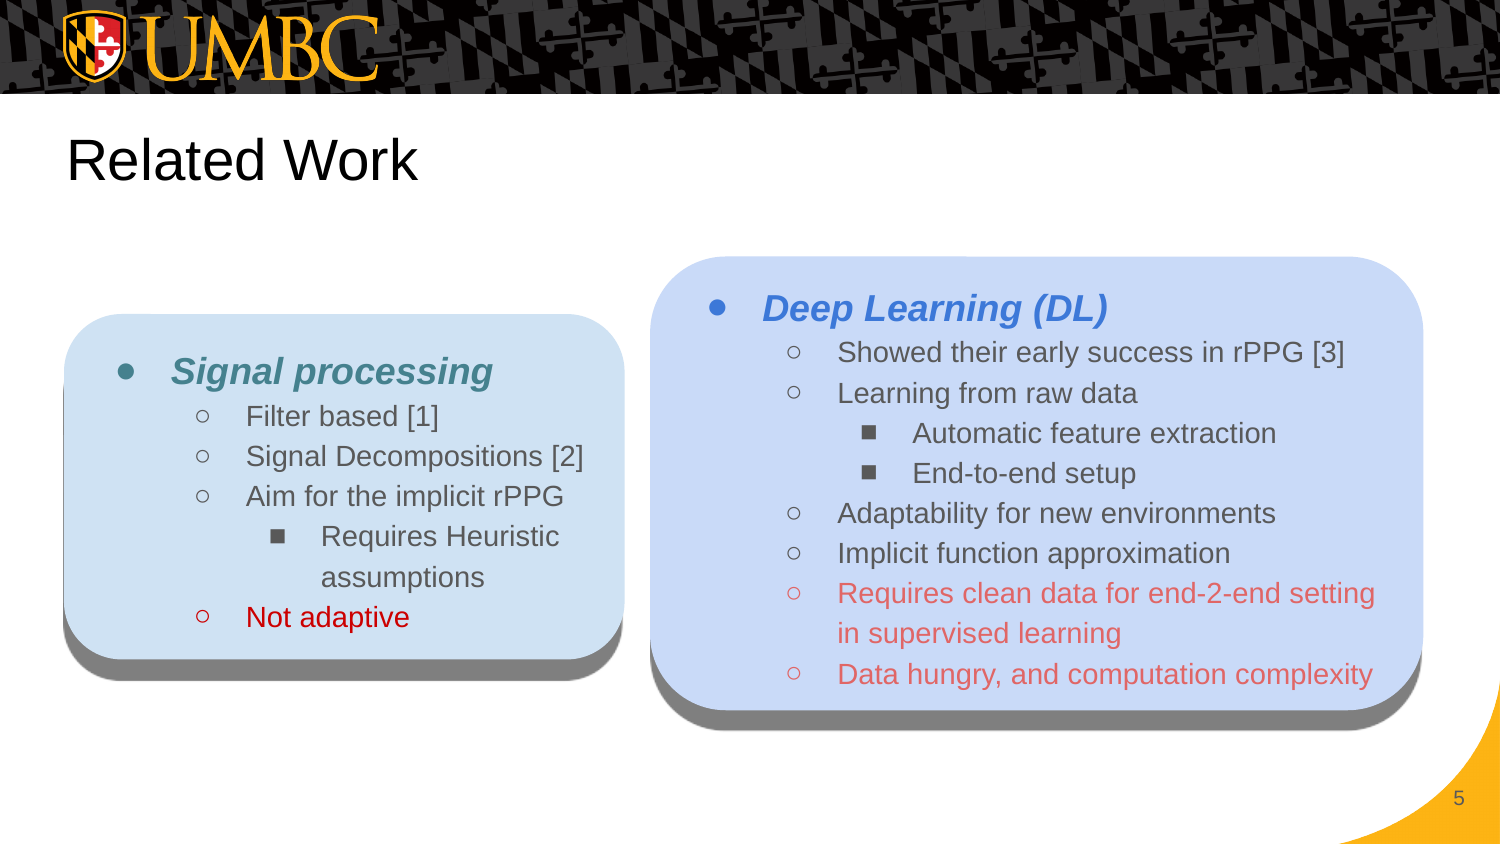

# Related Work

Deep Learning (DL)
Showed their early success in rPPG [3]
Learning from raw data
Automatic feature extraction
End-to-end setup
Adaptability for new environments
Implicit function approximation
Requires clean data for end-2-end setting in supervised learning
Data hungry, and computation complexity
Signal processing
Filter based [1]
Signal Decompositions [2]
Aim for the implicit rPPG
Requires Heuristic assumptions
Not adaptive
5